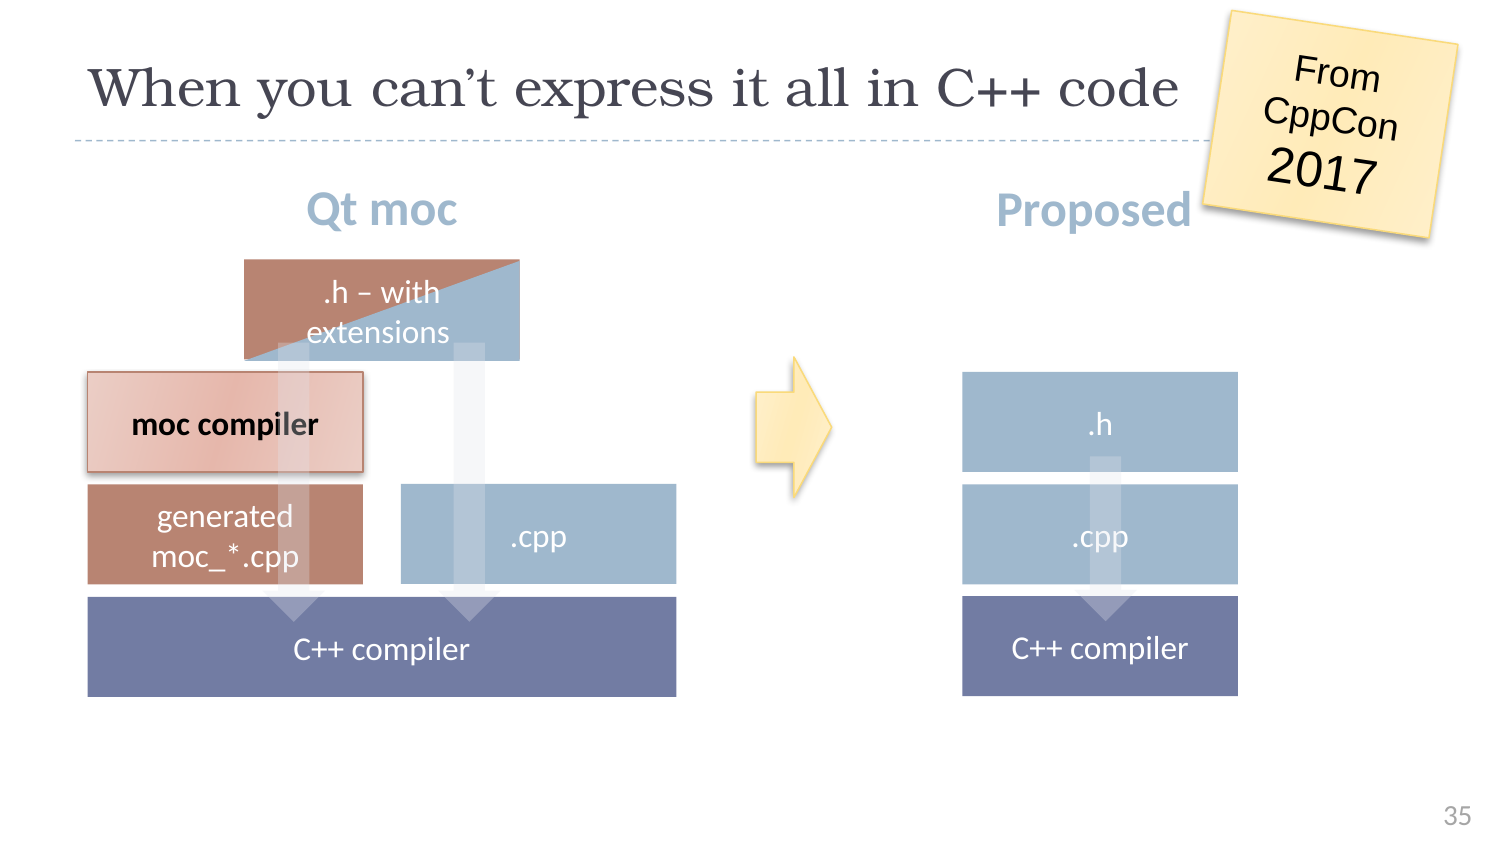

From CppCon 2017
# When you can’t express it all in C++ code
Qt moc
Proposed

.h – with extensions

moc compiler
.h

.cpp
generated
moc_*.cpp
.cpp
C++ compiler
C++ compiler
35